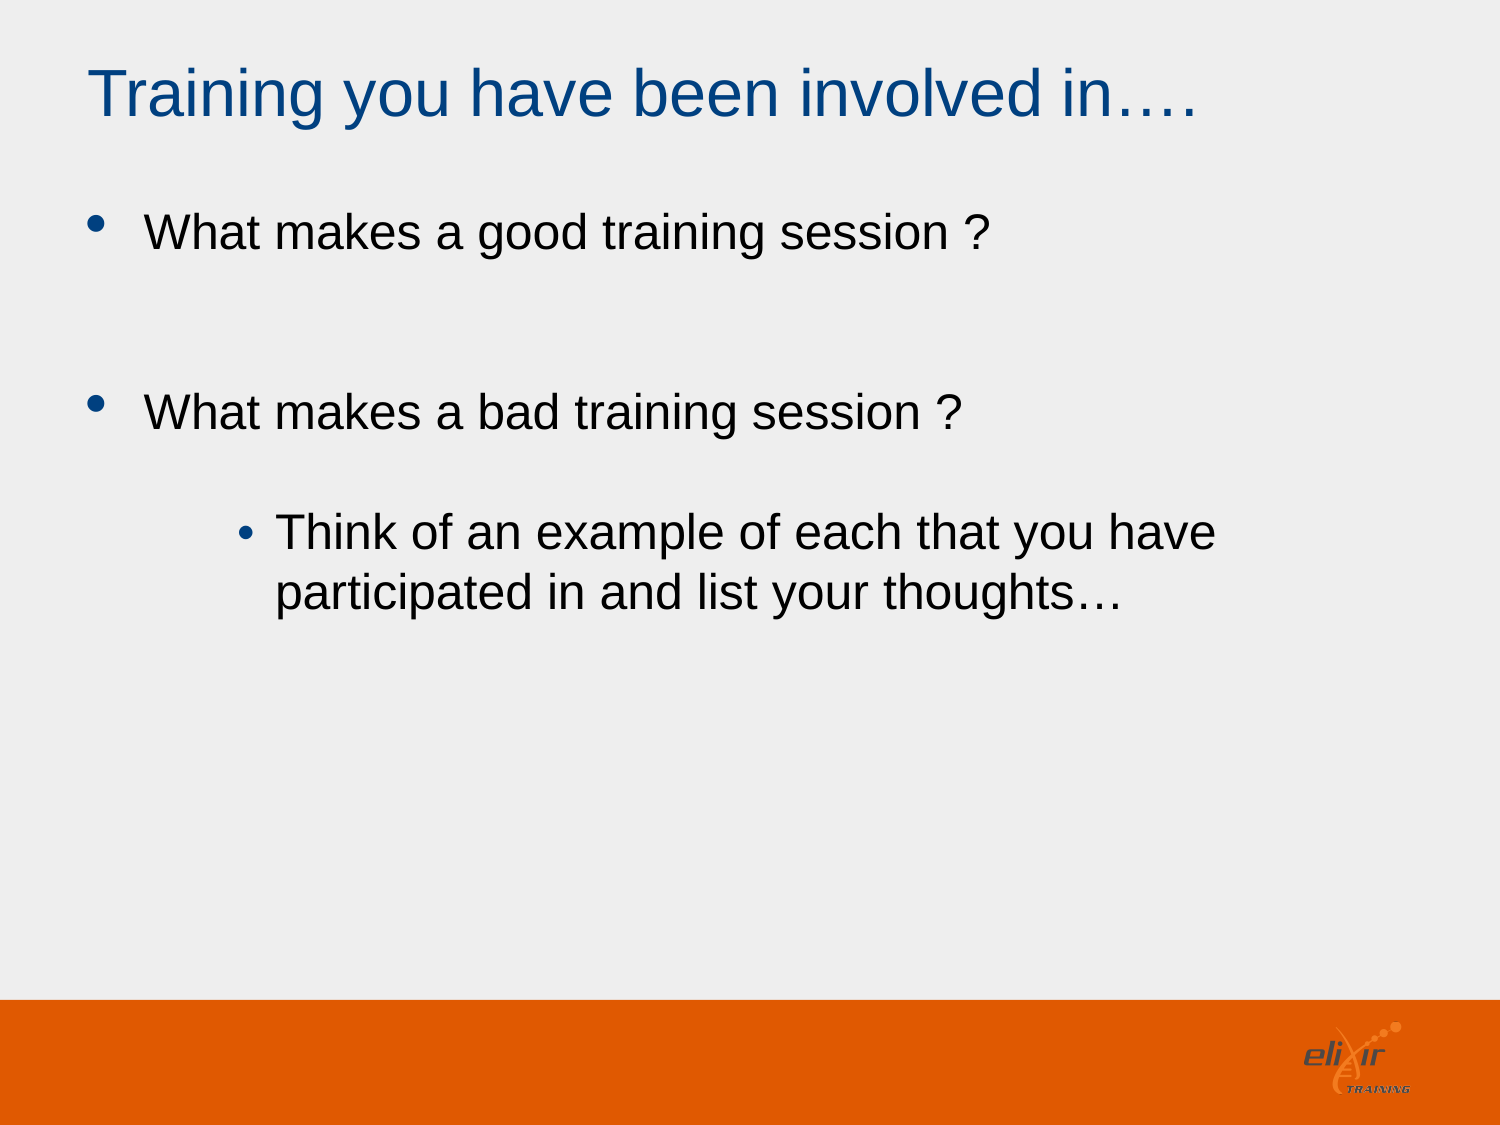

Training you have been involved in….
What makes a good training session ?

What makes a bad training session ?

Think of an example of each that you have participated in and list your thoughts…